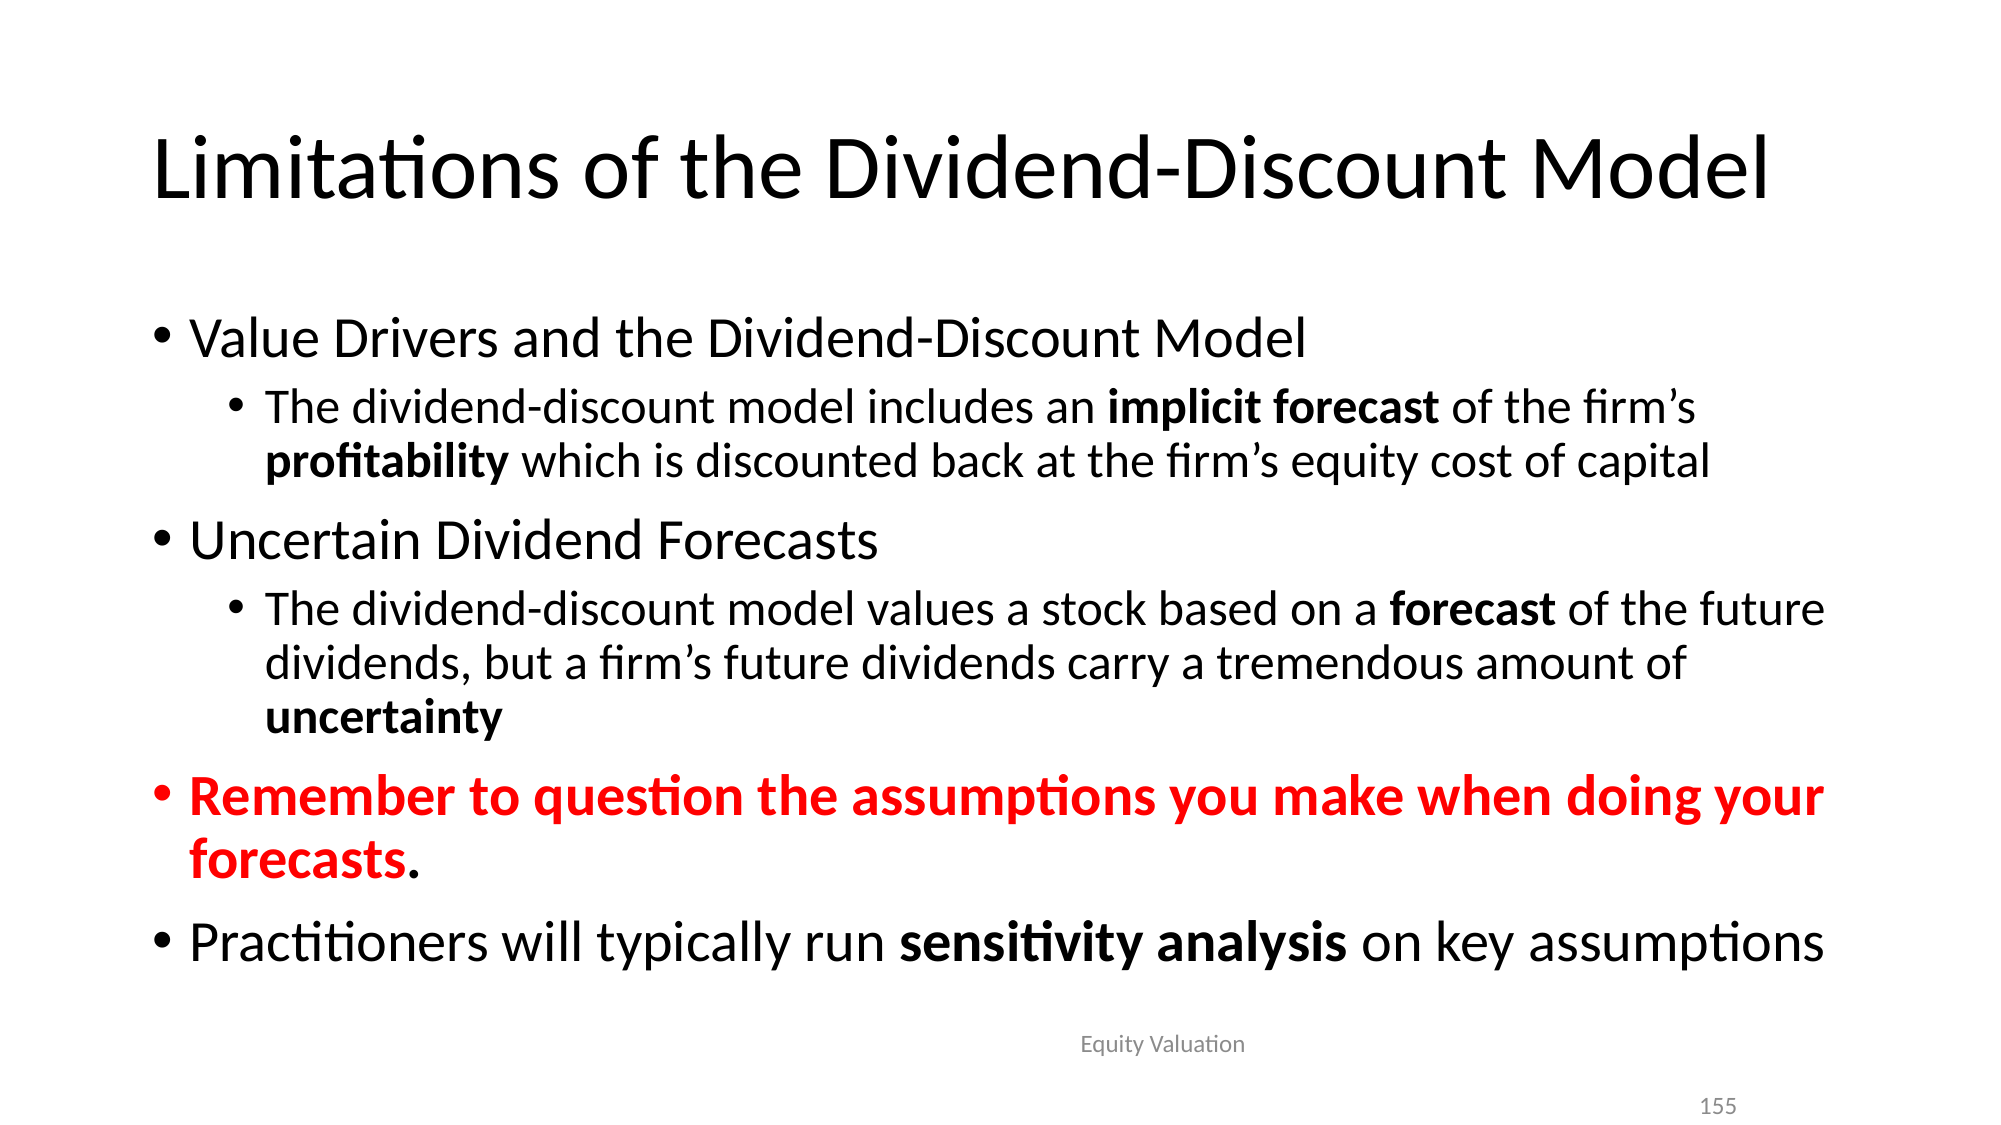

# Limitations of the Dividend-Discount Model
Value Drivers and the Dividend-Discount Model
The dividend-discount model includes an implicit forecast of the firm’s profitability which is discounted back at the firm’s equity cost of capital
Uncertain Dividend Forecasts
The dividend-discount model values a stock based on a forecast of the future dividends, but a firm’s future dividends carry a tremendous amount of uncertainty
Remember to question the assumptions you make when doing your forecasts.
Practitioners will typically run sensitivity analysis on key assumptions

Equity Valuation
155